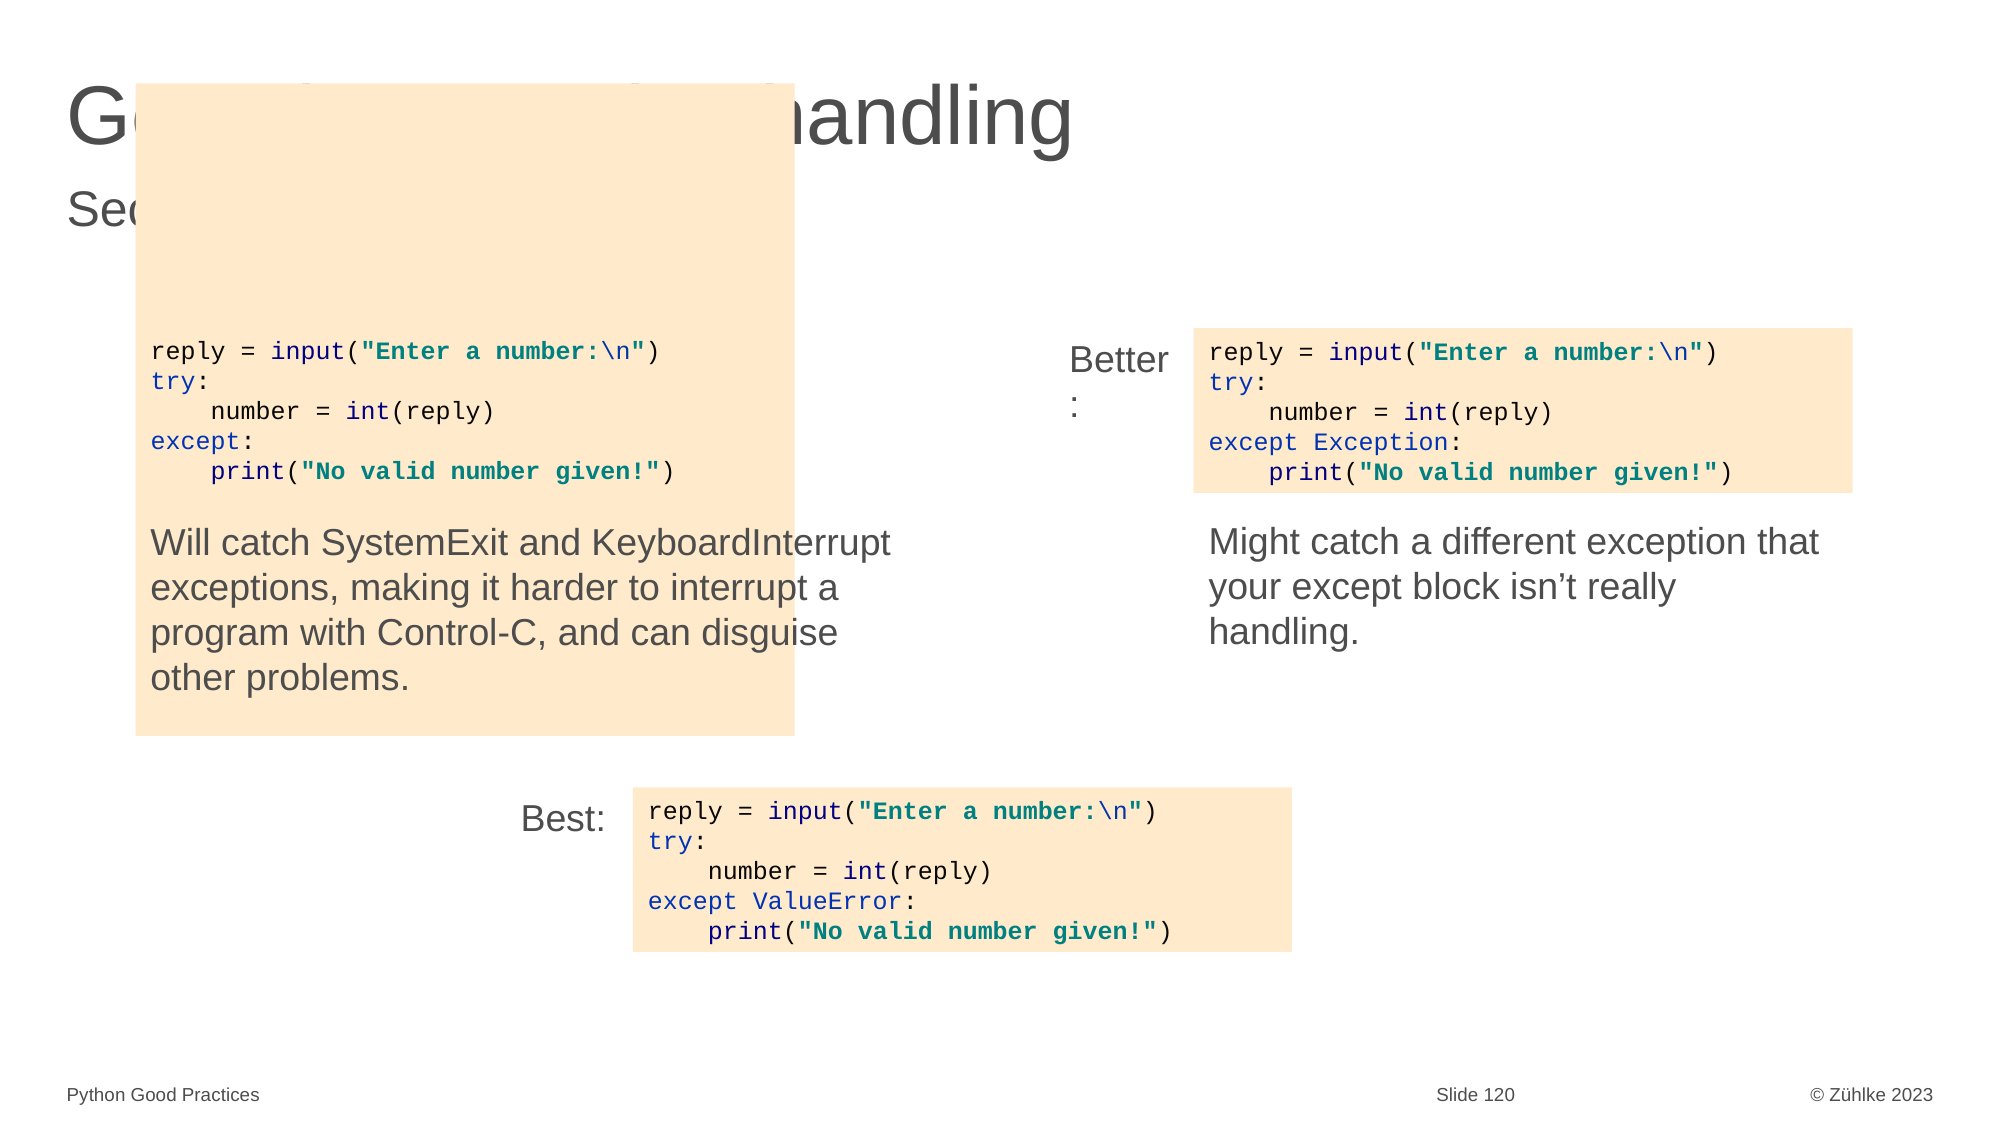

# Generic exception handling
Security/robustness
reply = input("Enter a number:\n")
try:
    number = int(reply)
except:
    print("No valid number given!")
Better:
reply = input("Enter a number:\n")
try:
    number = int(reply)
except Exception:
    print("No valid number given!")
Might catch a different exception that your except block isn’t really handling.

Will catch SystemExit and KeyboardInterrupt exceptions, making it harder to interrupt a program with Control-C, and can disguise other problems.

Best:
reply = input("Enter a number:\n")
try:
    number = int(reply)
except ValueError:
    print("No valid number given!")